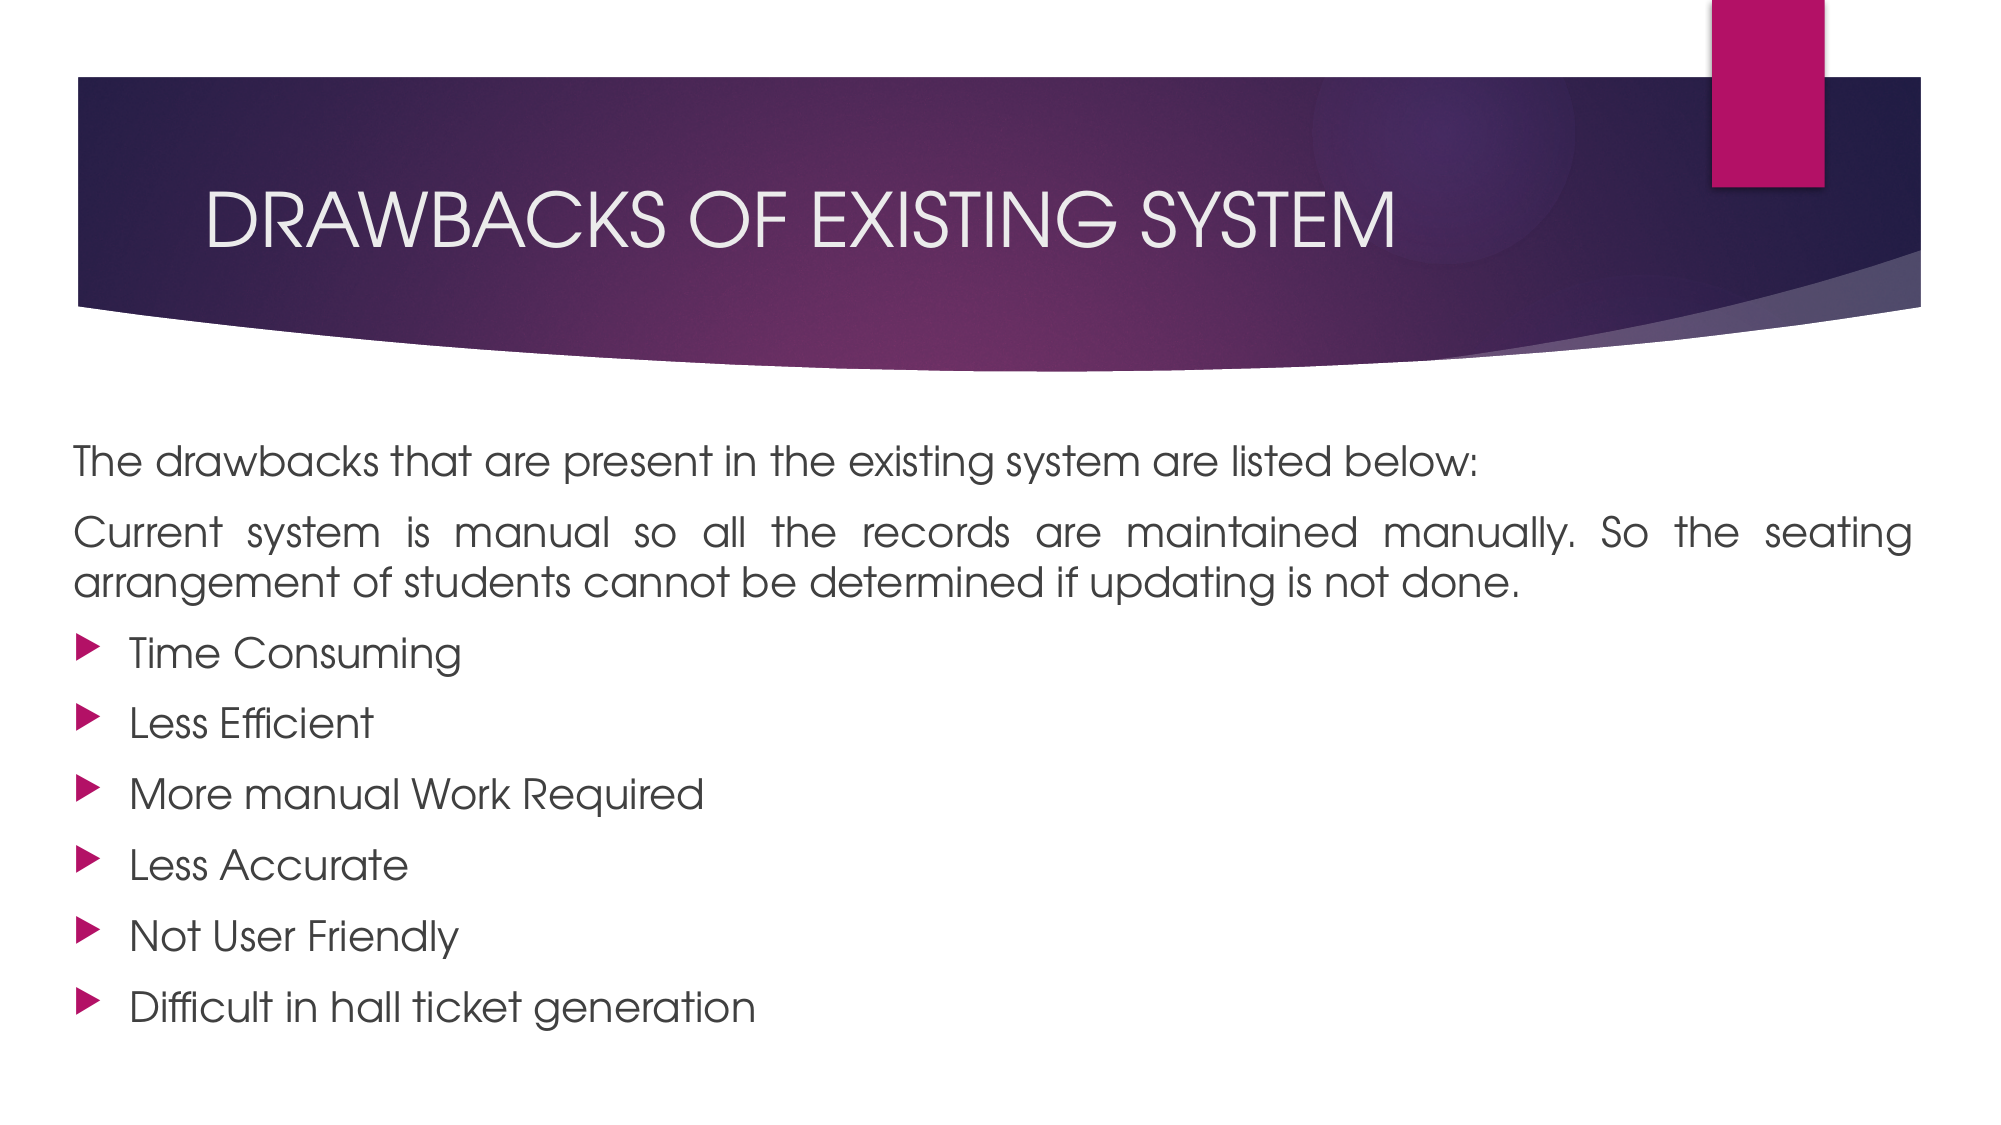

# DRAWBACKS OF EXISTING SYSTEM
The drawbacks that are present in the existing system are listed below:
Current system is manual so all the records are maintained manually. So the seating arrangement of students cannot be determined if updating is not done.
Time Consuming
Less Efficient
More manual Work Required
Less Accurate
Not User Friendly
Difficult in hall ticket generation